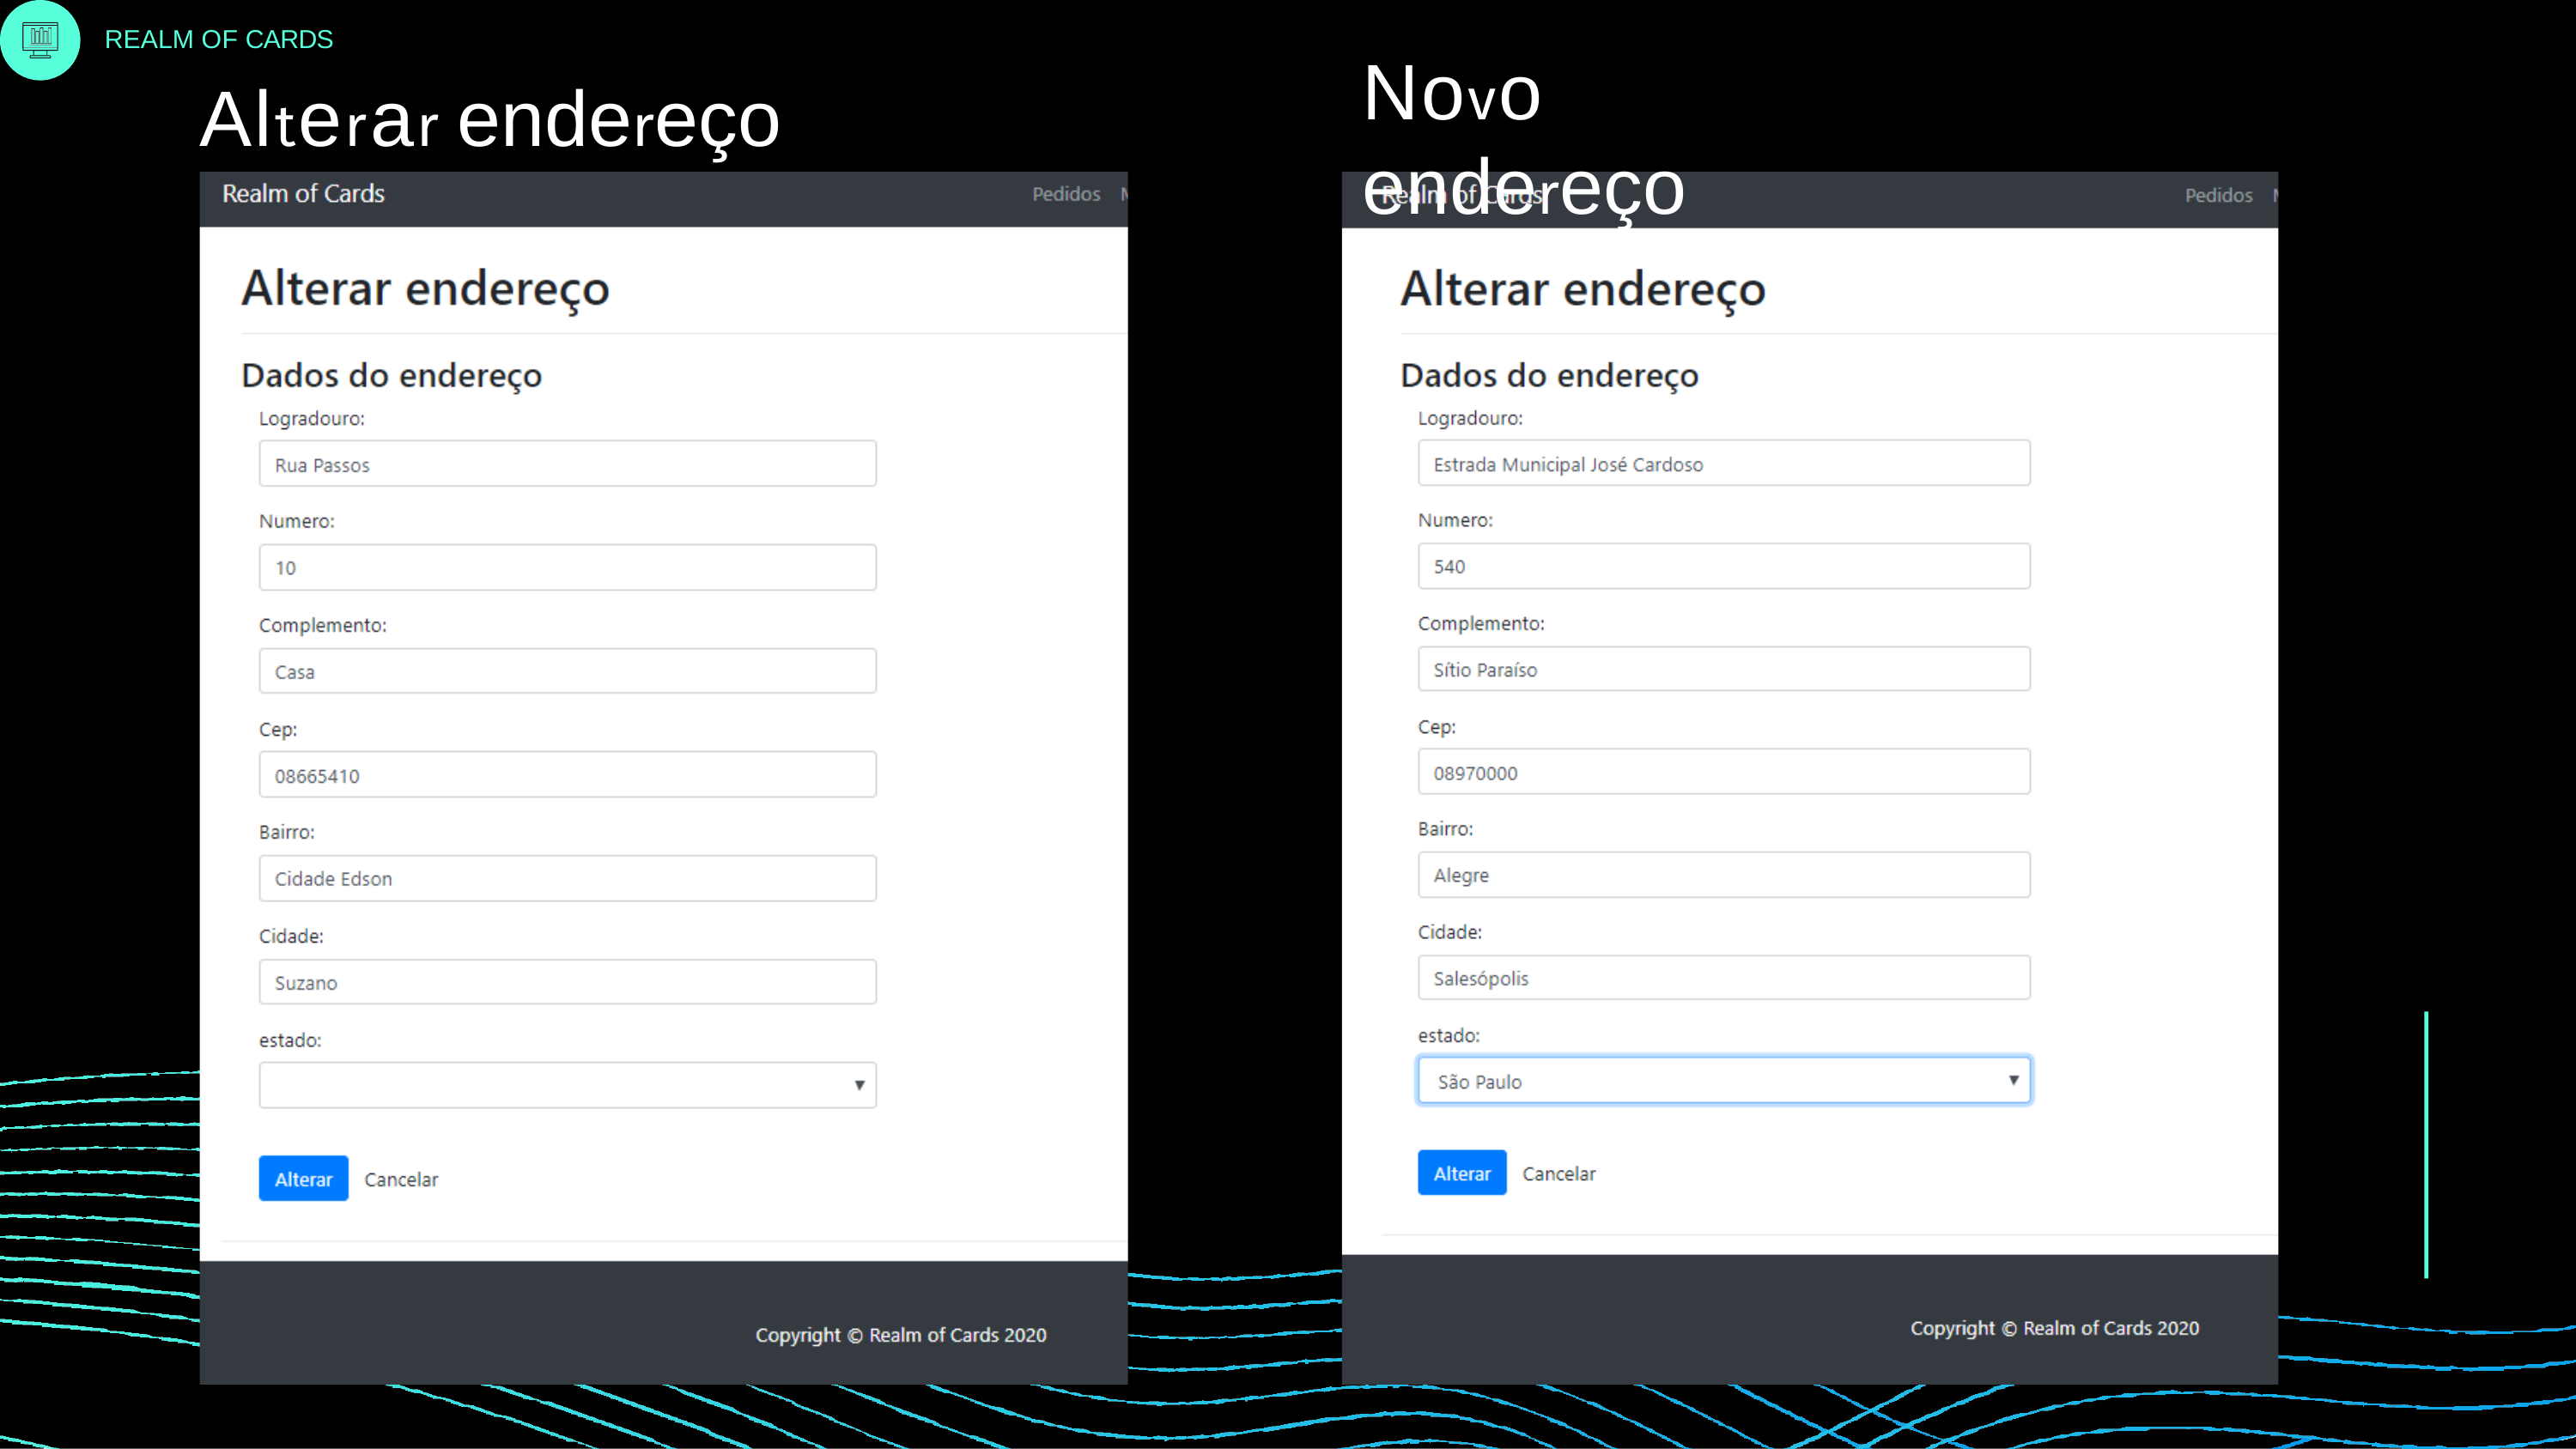

REALM OF CARDS
# Novo endereço
Alterar endereço